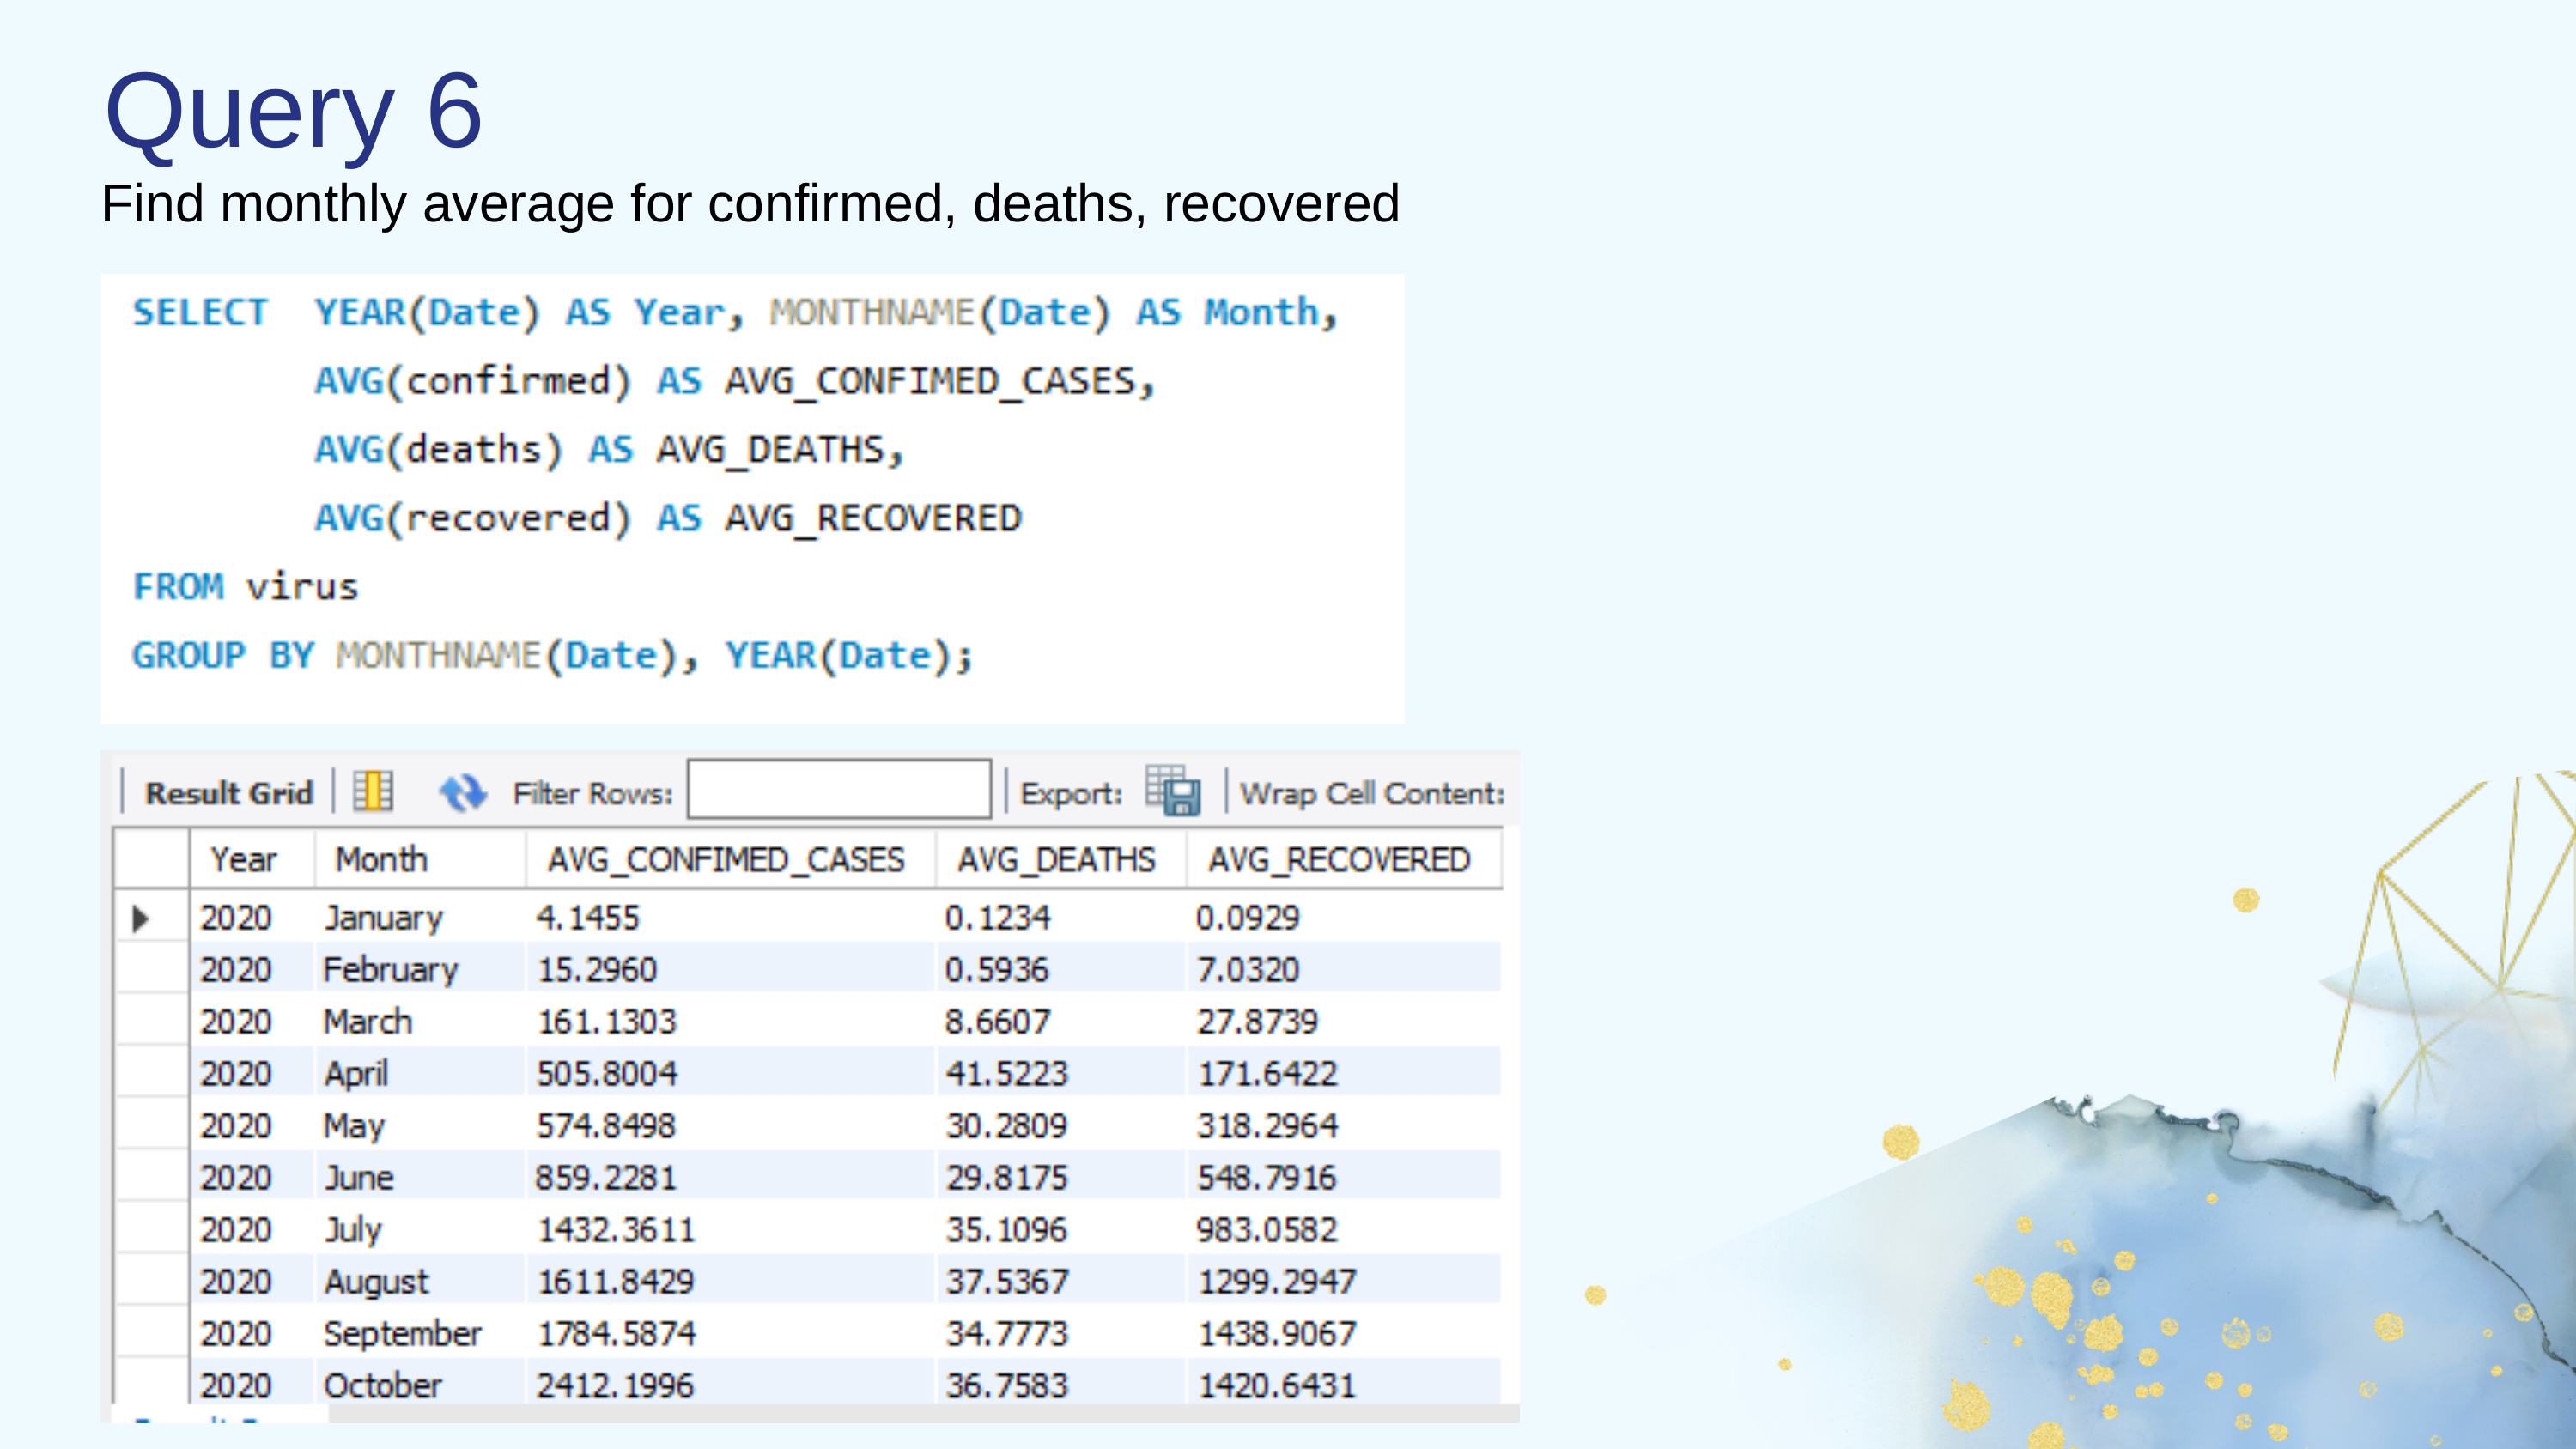

Query 6
Find monthly average for confirmed, deaths, recovered